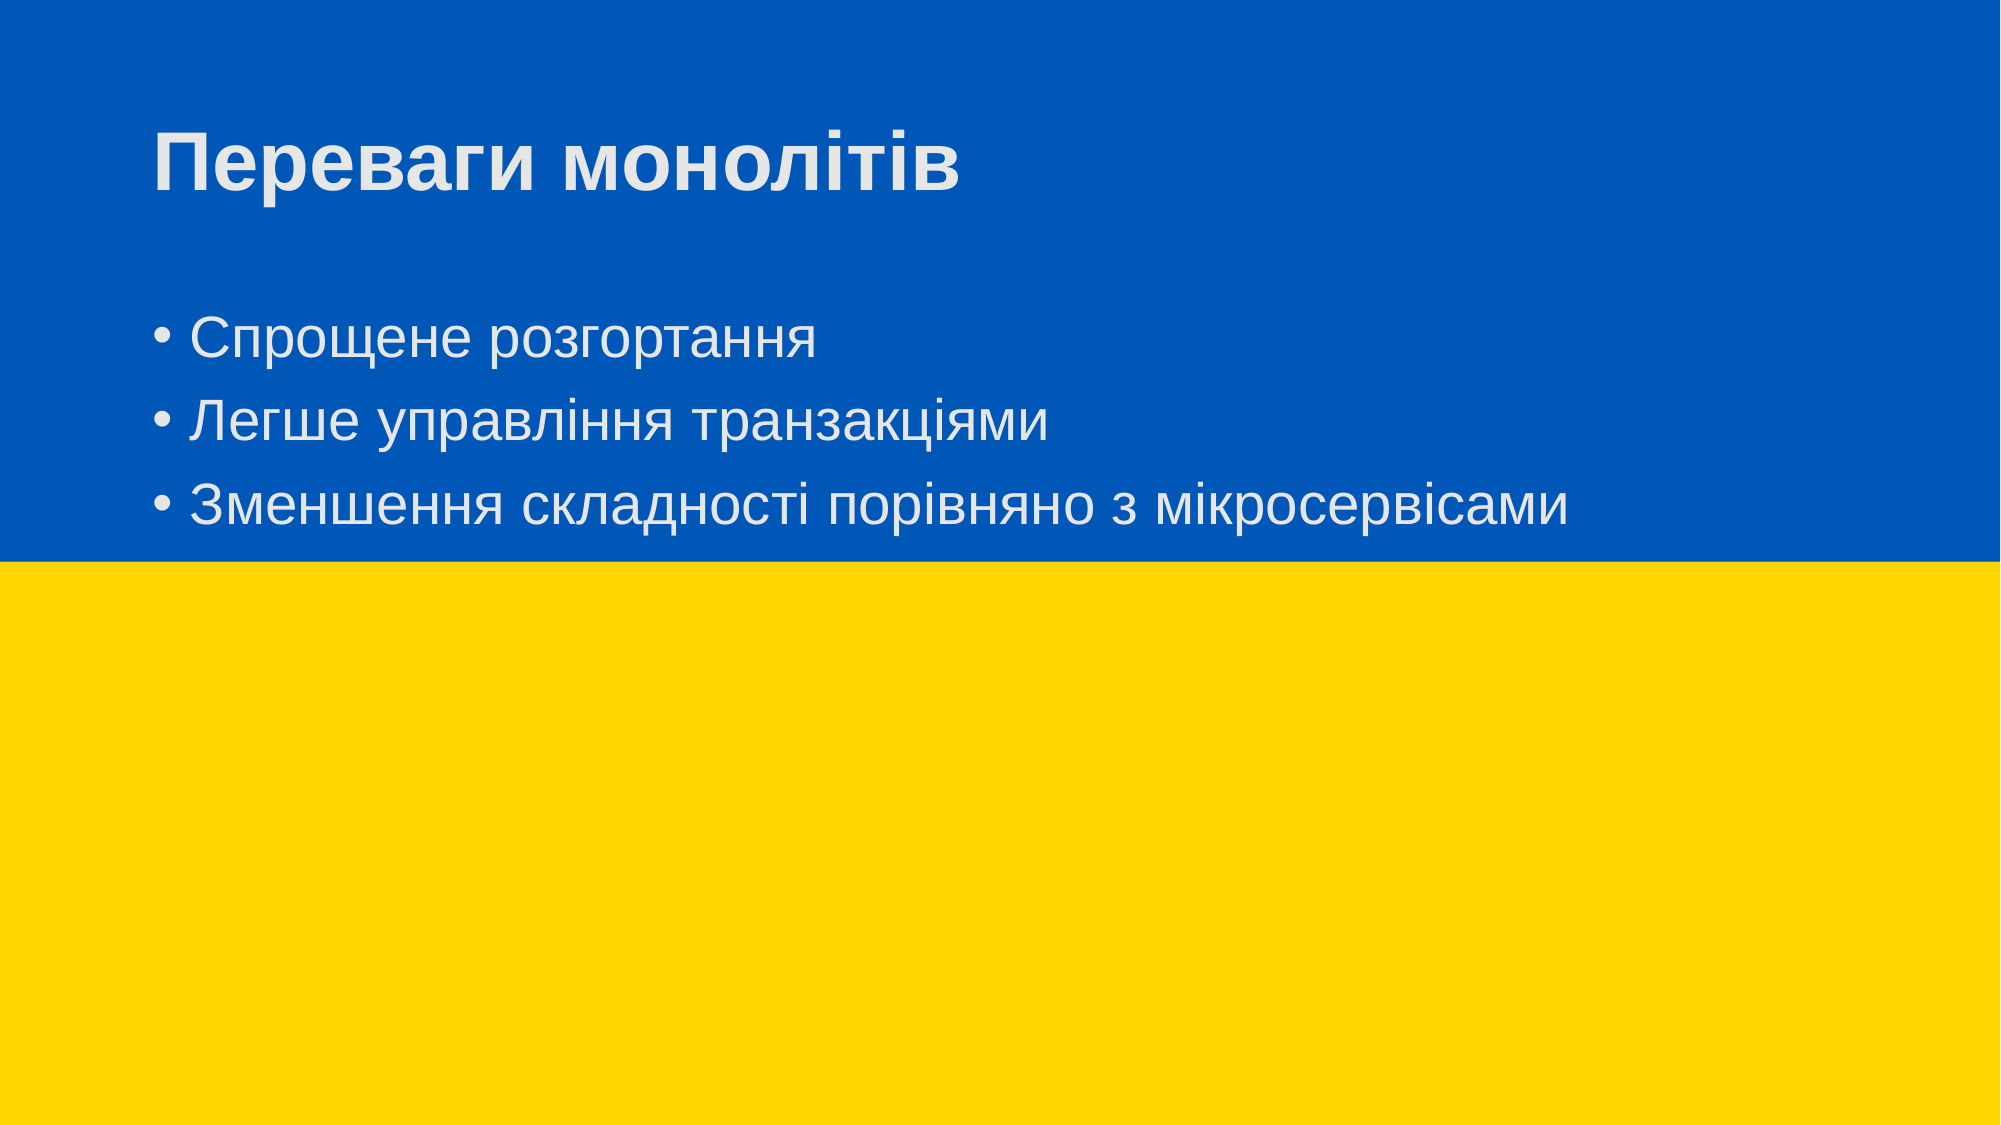

# Переваги монолітів
Спрощене розгортання
Легше управління транзакціями
Зменшення складності порівняно з мікросервісами